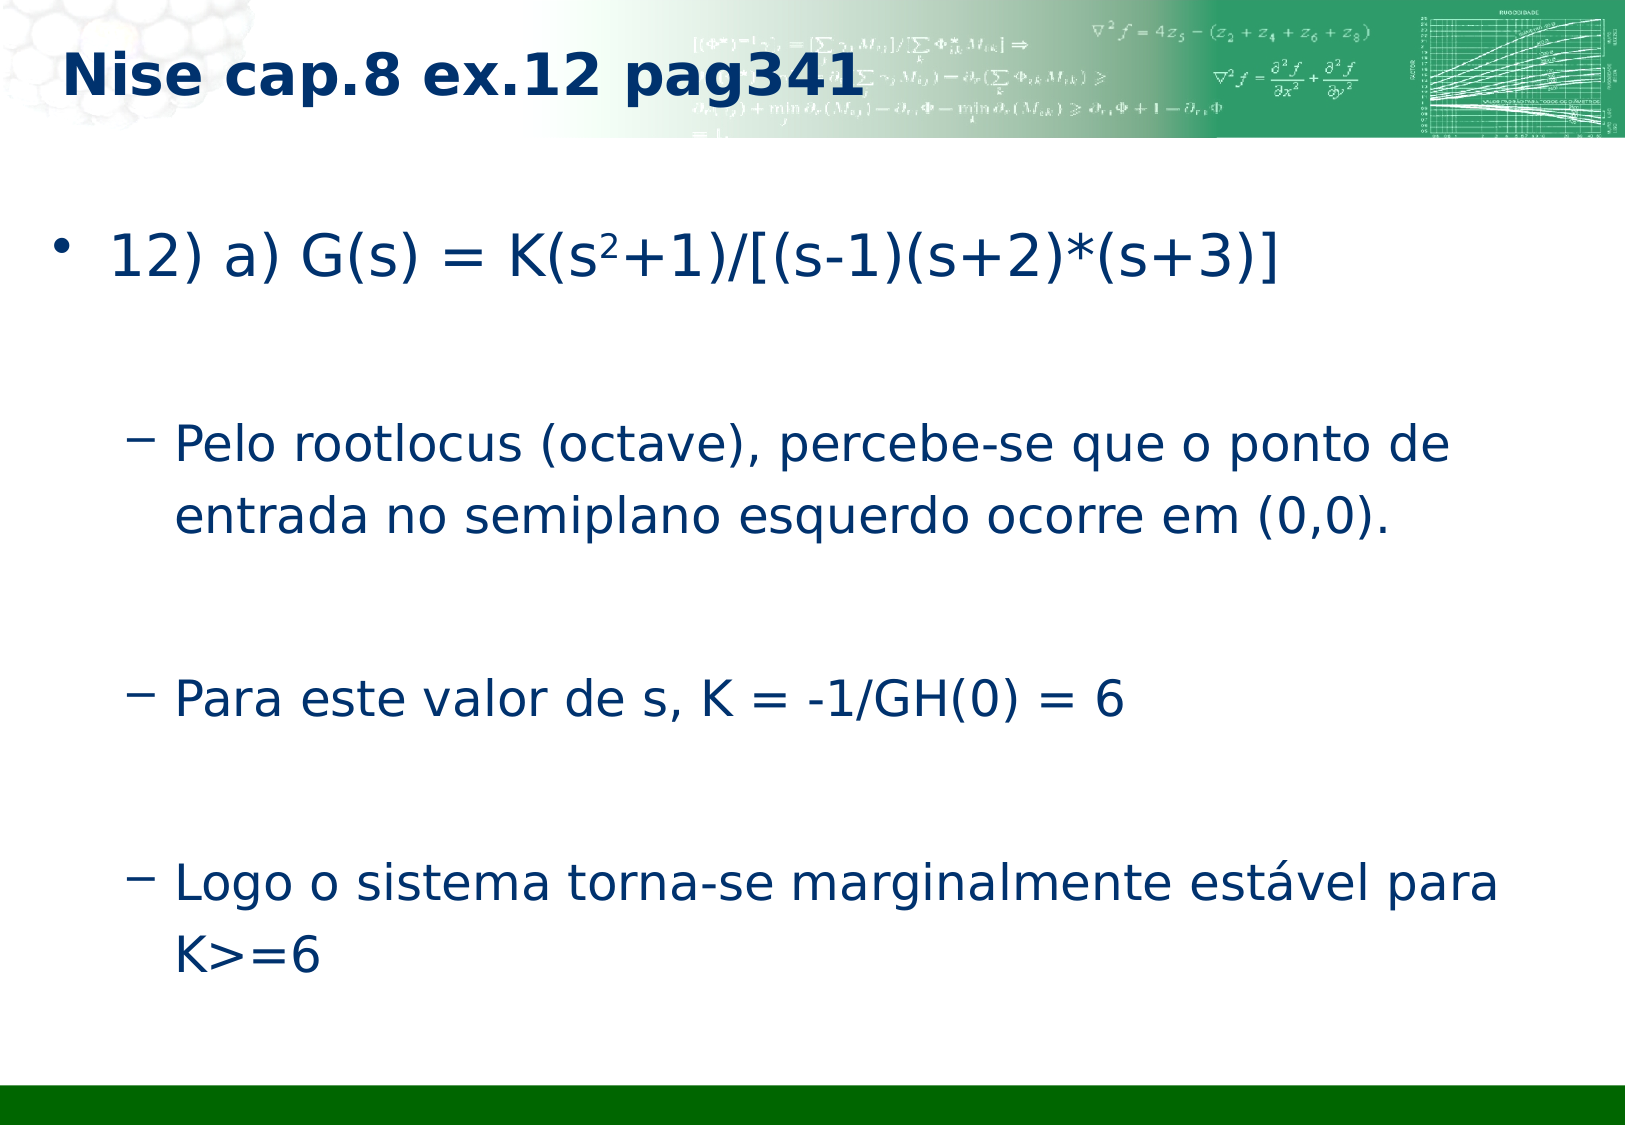

# Nise cap.8 ex.12 pag341
12) a) G(s) = K(s2+1)/[(s-1)(s+2)*(s+3)]

Pelo rootlocus (octave), percebe-se que o ponto de entrada no semiplano esquerdo ocorre em (0,0).

Para este valor de s, K = -1/GH(0) = 6

Logo o sistema torna-se marginalmente estável para K>=6